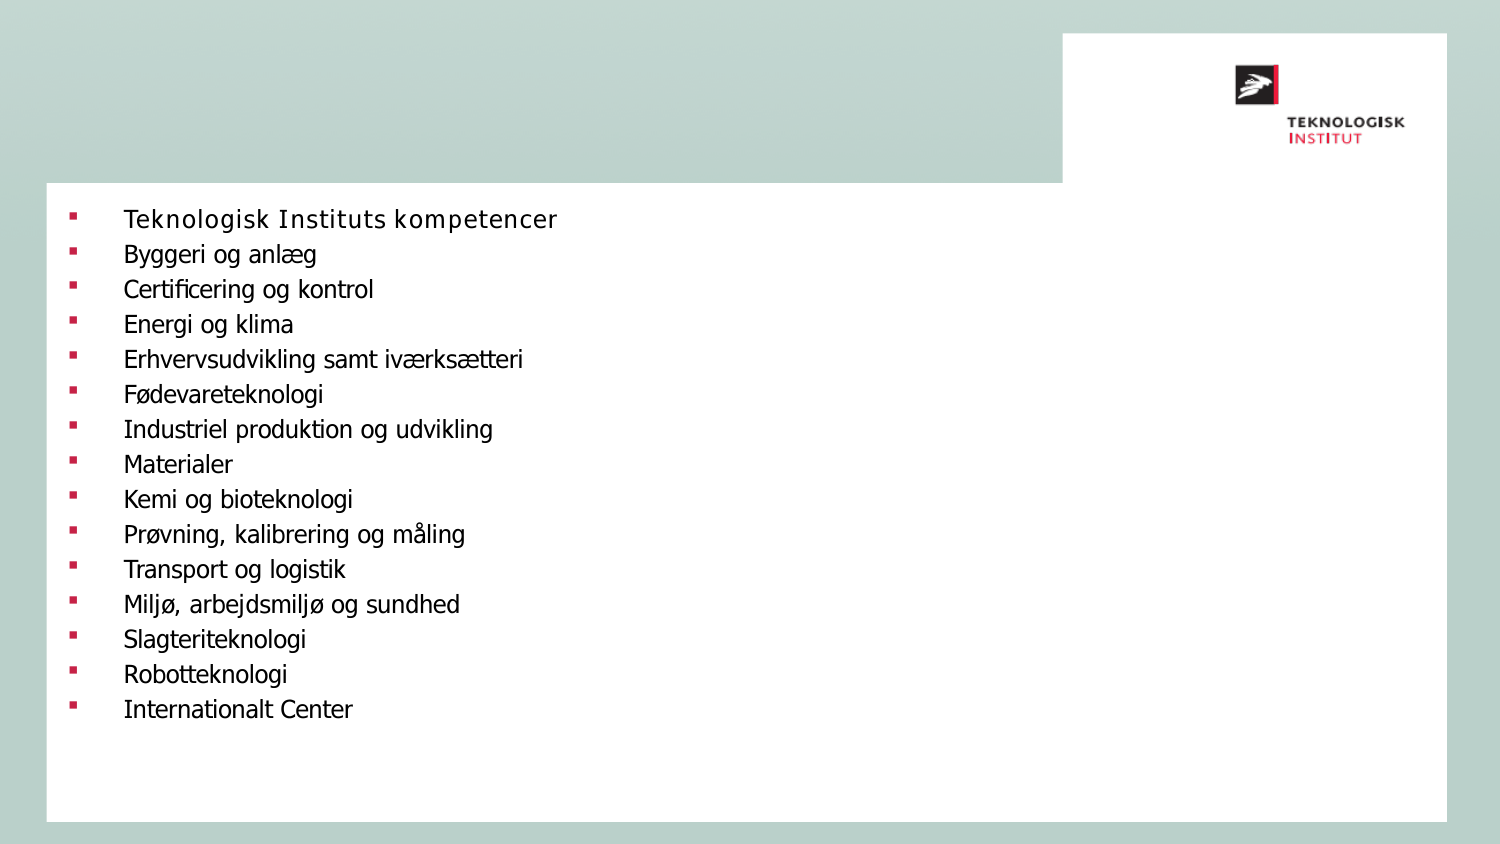

Teknologisk Instituts kompetencer
Byggeri og anlæg
Certificering og kontrol
Energi og klima
Erhvervsudvikling samt iværksætteri
Fødevareteknologi
Industriel produktion og udvikling
Materialer
Kemi og bioteknologi
Prøvning, kalibrering og måling
Transport og logistik
Miljø, arbejdsmiljø og sundhed
Slagteriteknologi
Robotteknologi
Internationalt Center